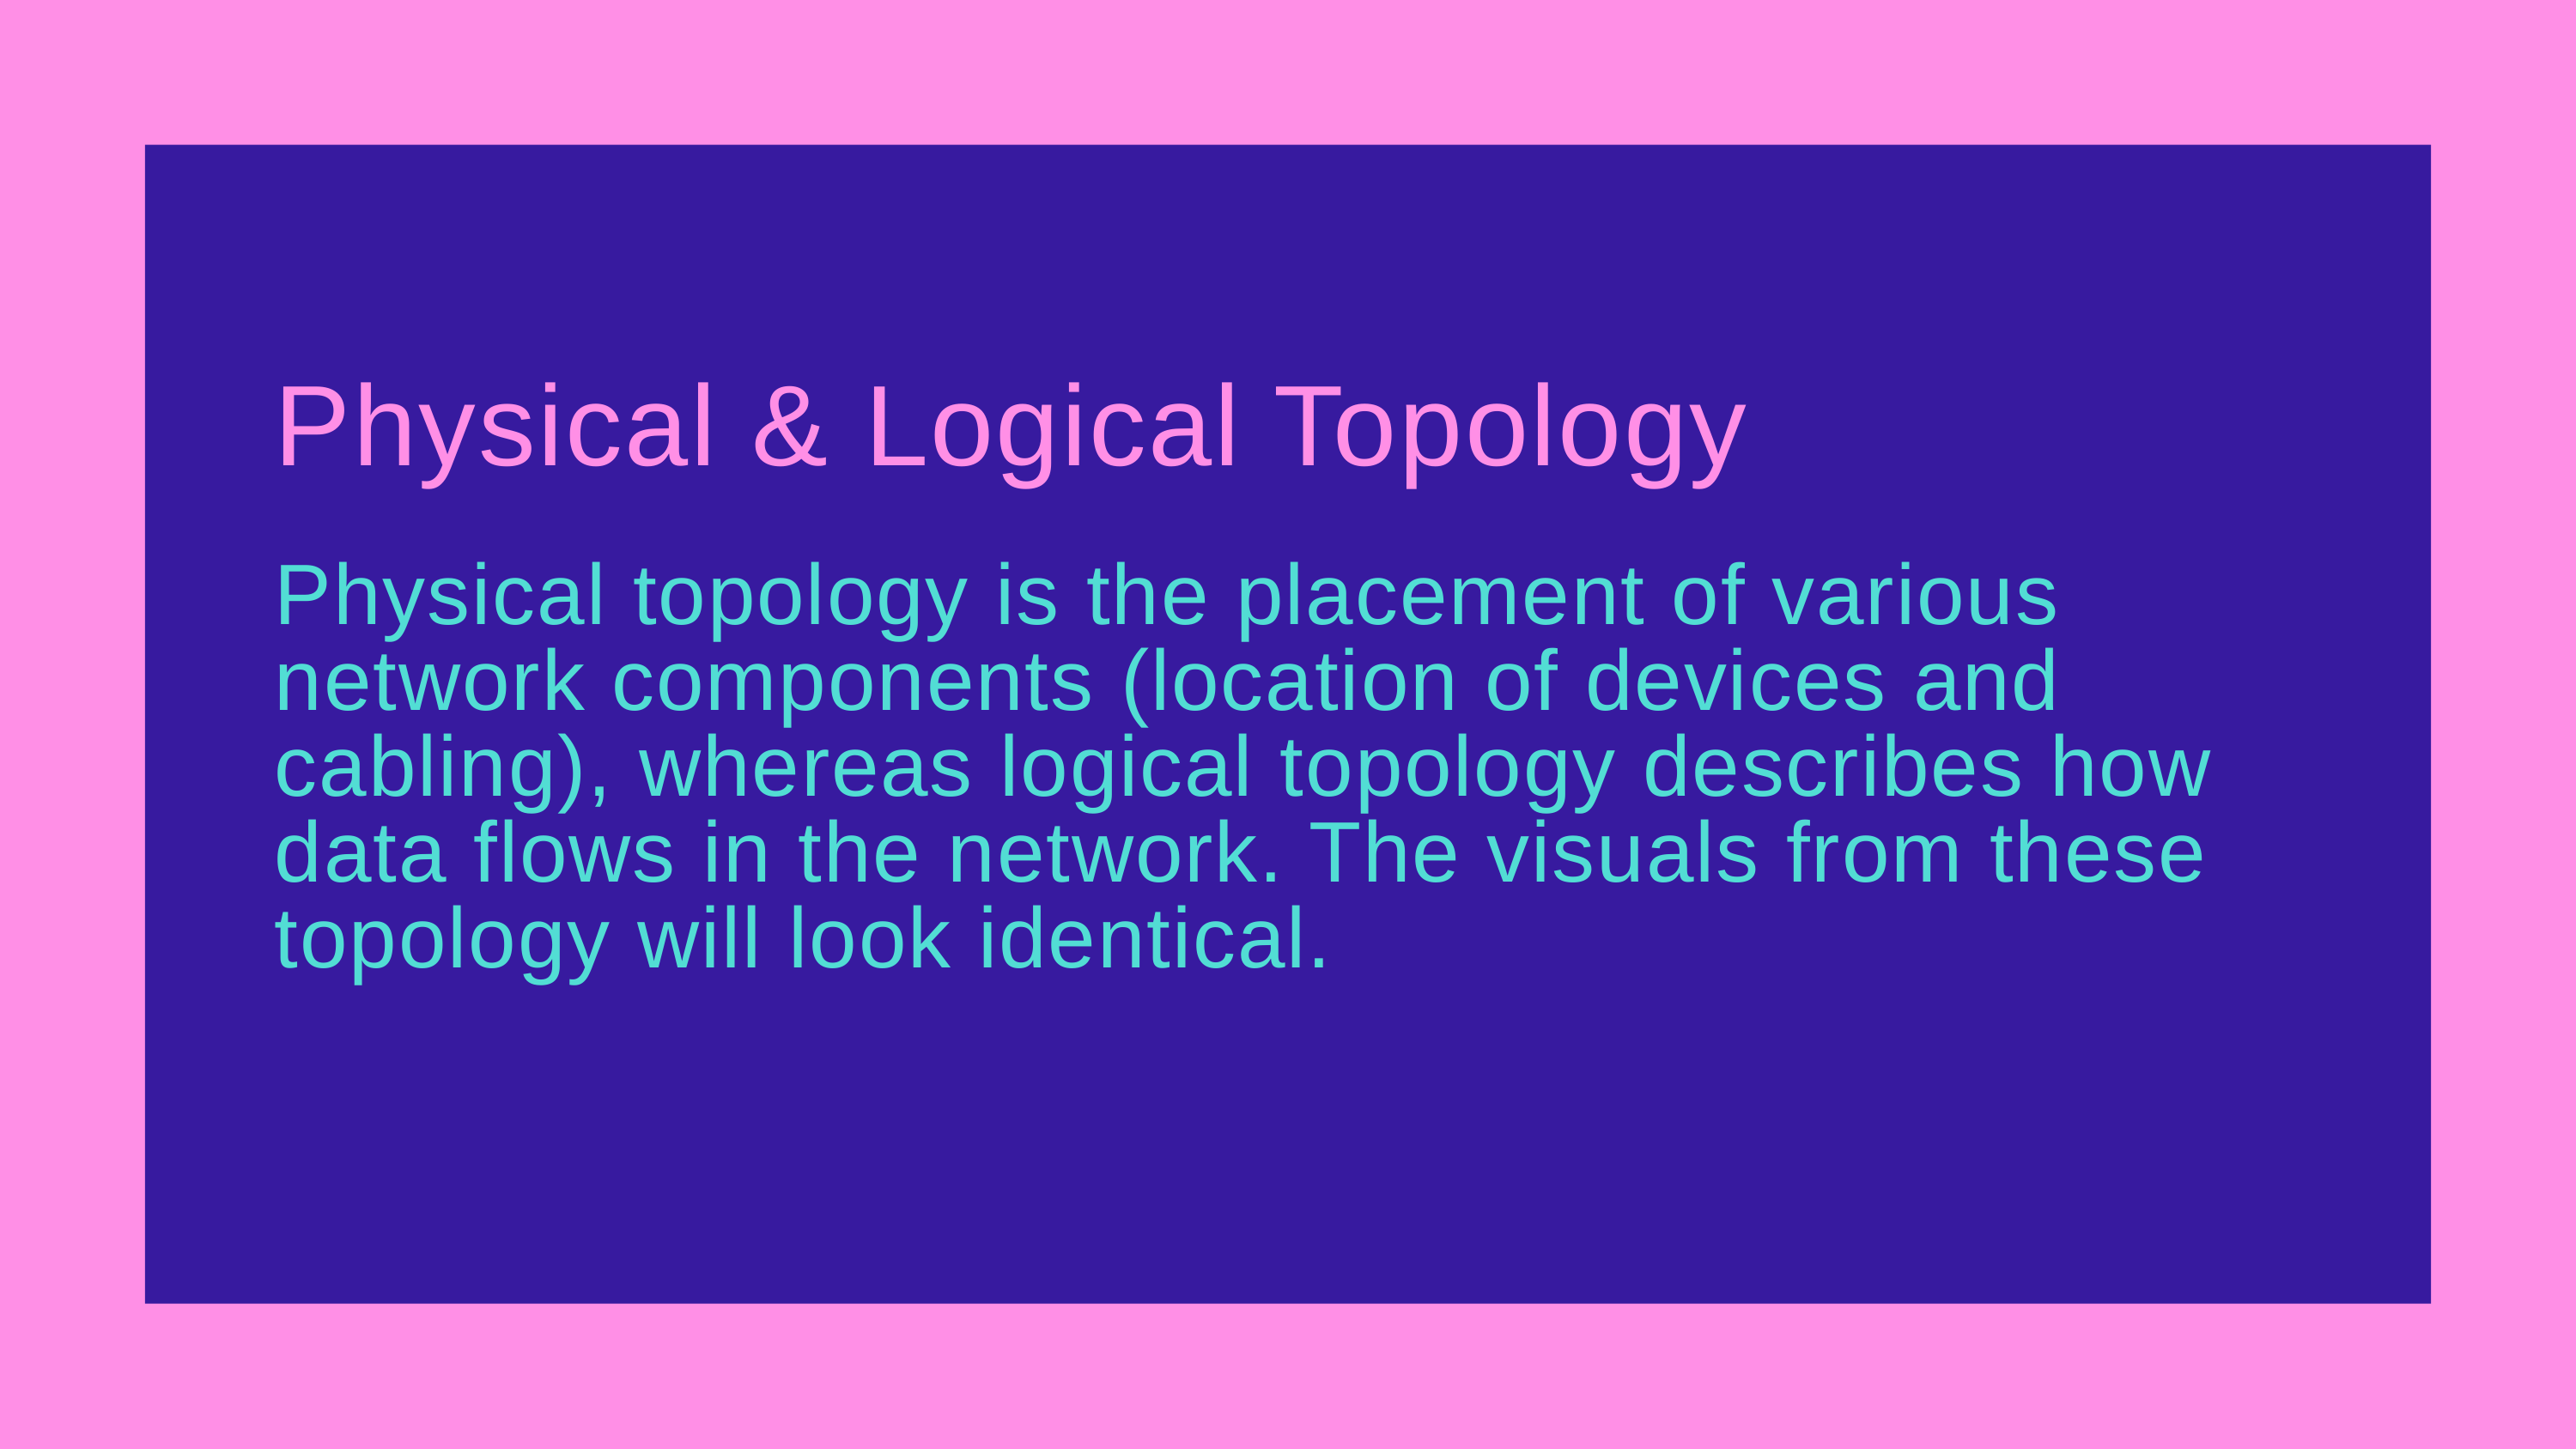

Physical & Logical Topology
Physical topology is the placement of various network components (location of devices and cabling), whereas logical topology describes how data flows in the network. The visuals from these topology will look identical.